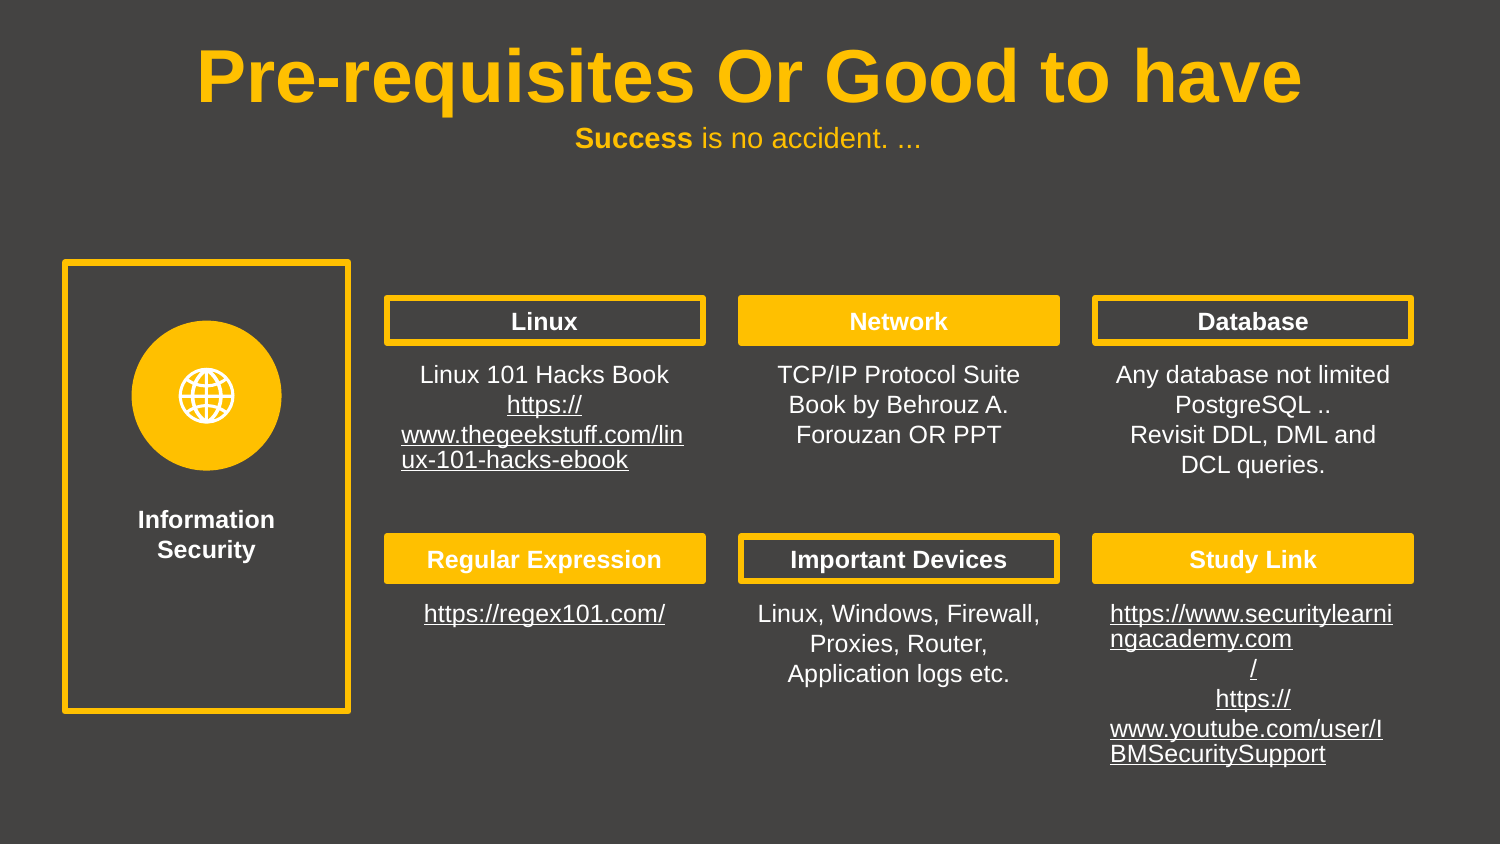

Pre-requisites Or Good to have
Success is no accident. ...

Linux
Linux 101 Hacks Book
https://www.thegeekstuff.com/linux-101-hacks-ebook

Network
TCP/IP Protocol Suite
Book by Behrouz A. Forouzan OR PPT
Database
Any database not limited PostgreSQL ..
Revisit DDL, DML and DCL queries.

Information Security

Regular Expression
https://regex101.com/

Important Devices
Linux, Windows, Firewall,
Proxies, Router, Application logs etc.
Study Link
https://www.securitylearningacademy.com/
https://www.youtube.com/user/IBMSecuritySupport